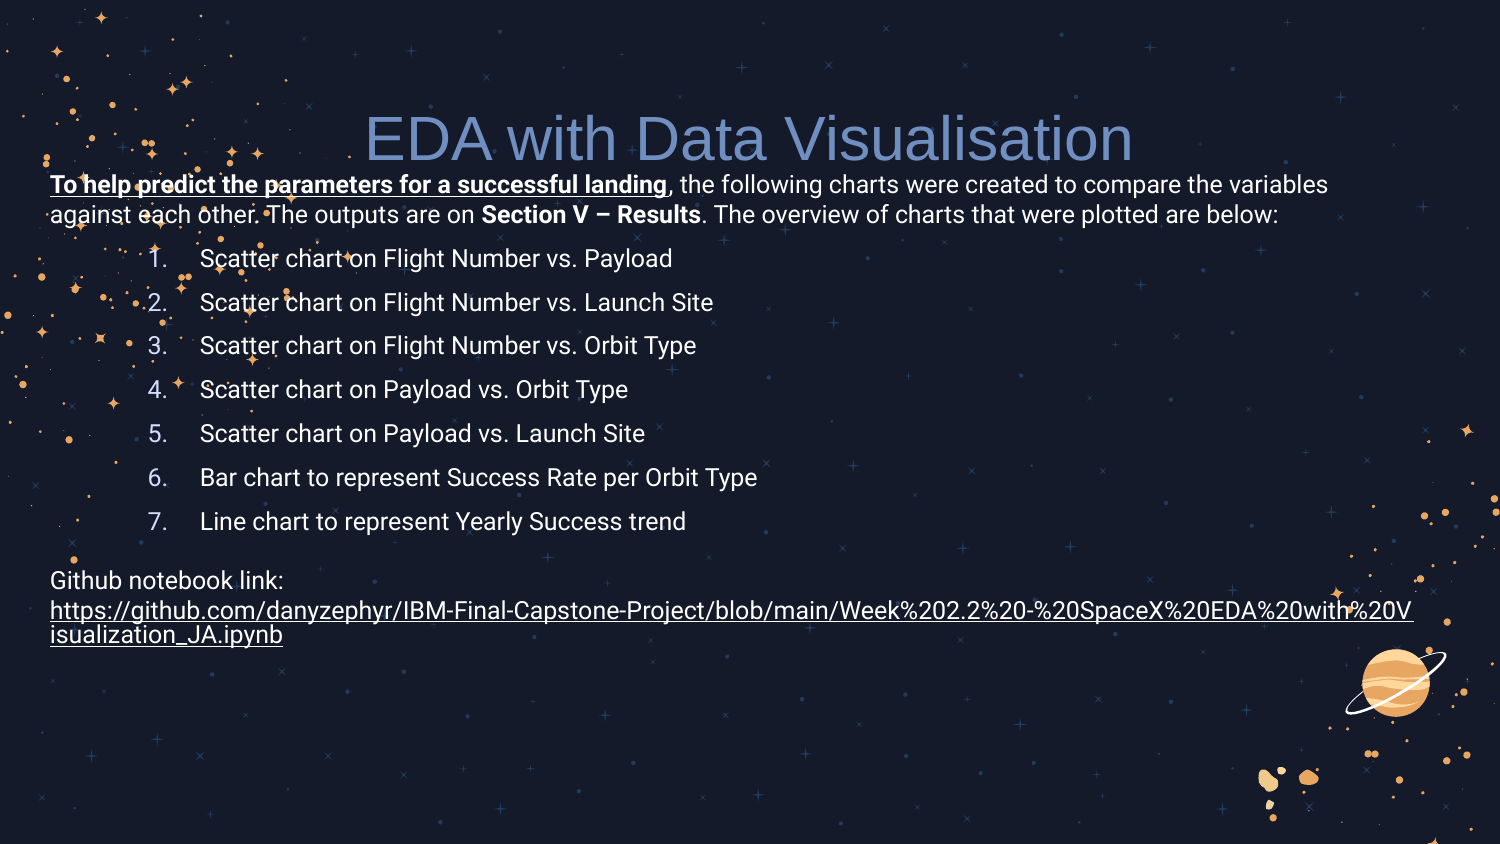

# EDA with Data Visualisation
To help predict the parameters for a successful landing, the following charts were created to compare the variables against each other. The outputs are on Section V – Results. The overview of charts that were plotted are below:
Scatter chart on Flight Number vs. Payload
Scatter chart on Flight Number vs. Launch Site
Scatter chart on Flight Number vs. Orbit Type
Scatter chart on Payload vs. Orbit Type
Scatter chart on Payload vs. Launch Site
Bar chart to represent Success Rate per Orbit Type
Line chart to represent Yearly Success trend
Github notebook link: https://github.com/danyzephyr/IBM-Final-Capstone-Project/blob/main/Week%202.2%20-%20SpaceX%20EDA%20with%20Visualization_JA.ipynb